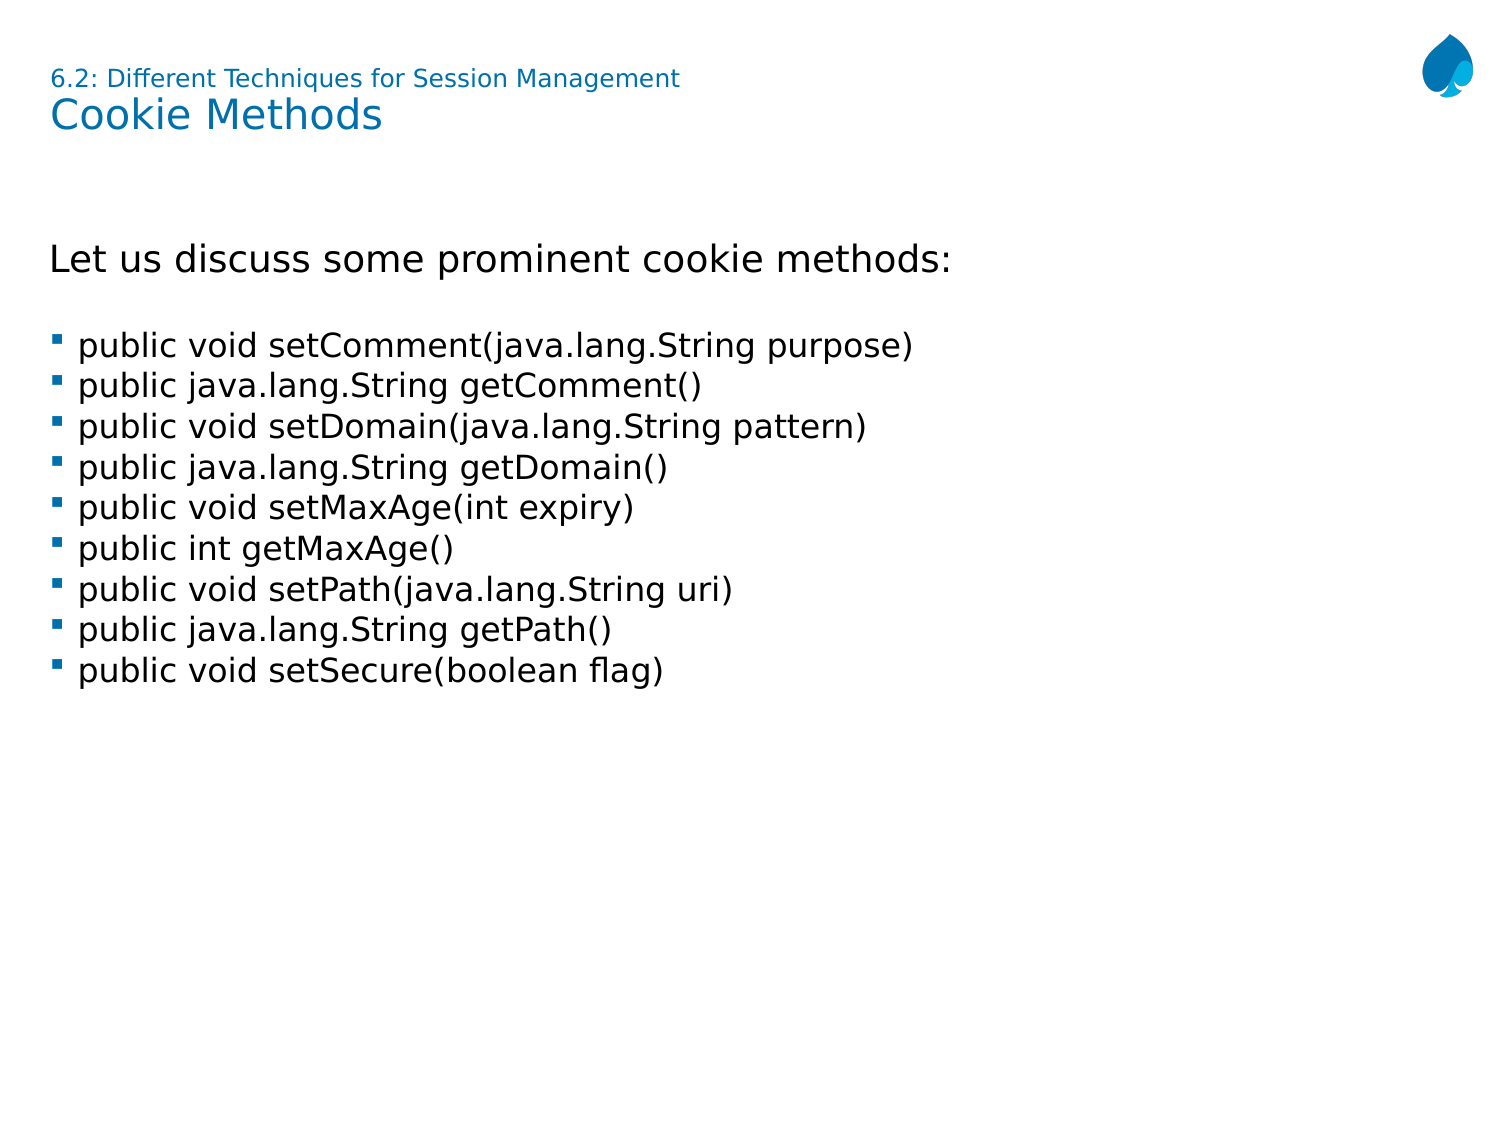

# 6.2: Different Techniques for Session Management Cookie Methods
Let us discuss some prominent cookie methods:

public void setComment(java.lang.String purpose)
public java.lang.String getComment()
public void setDomain(java.lang.String pattern)
public java.lang.String getDomain()
public void setMaxAge(int expiry)
public int getMaxAge()
public void setPath(java.lang.String uri)
public java.lang.String getPath()
public void setSecure(boolean flag)